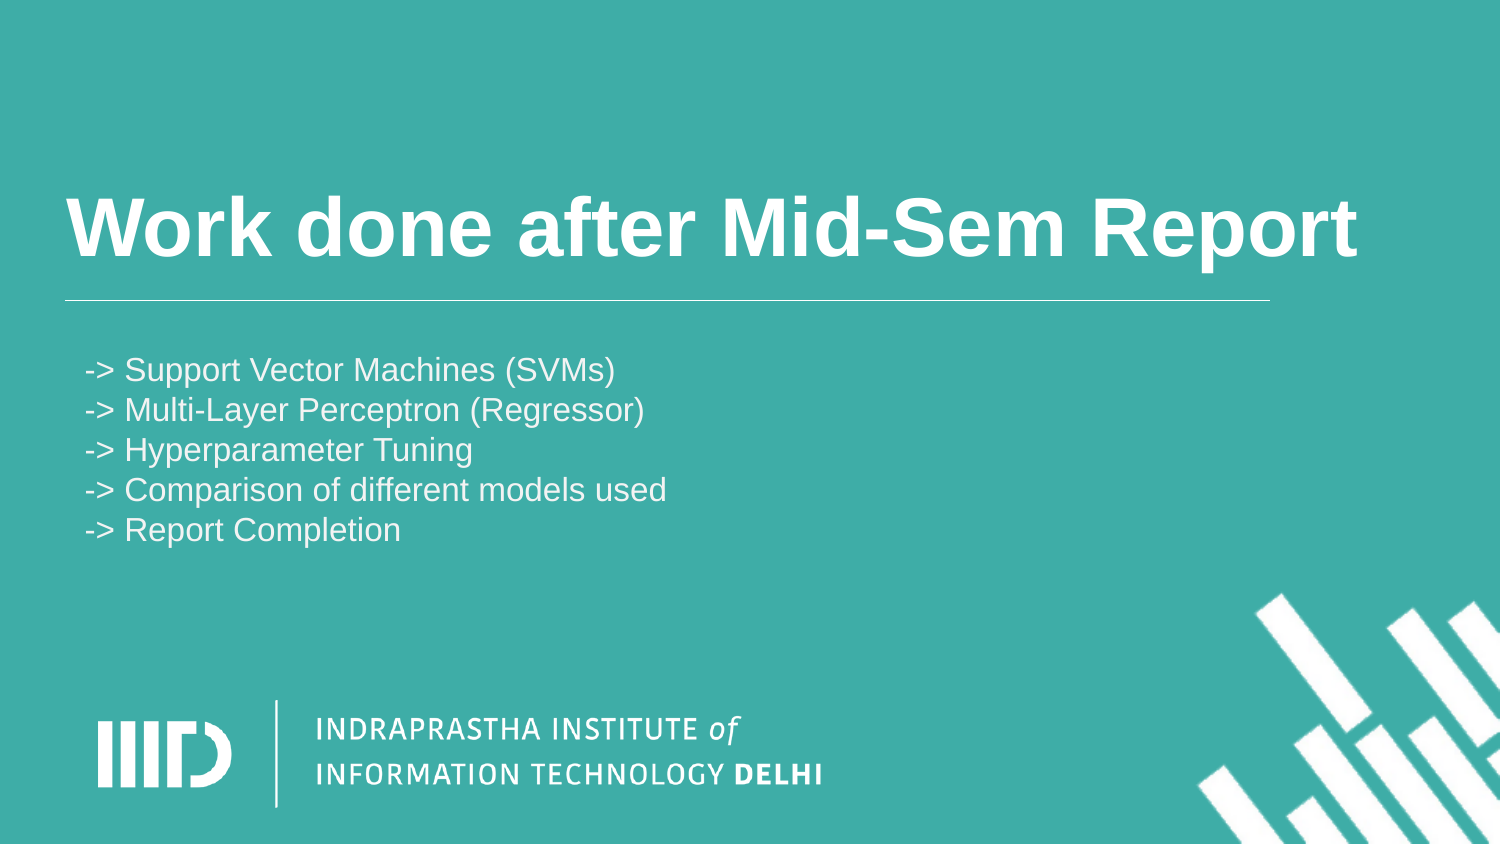

# Work done after Mid-Sem Report
-> Support Vector Machines (SVMs)
-> Multi-Layer Perceptron (Regressor)
-> Hyperparameter Tuning
-> Comparison of different models used
-> Report Completion